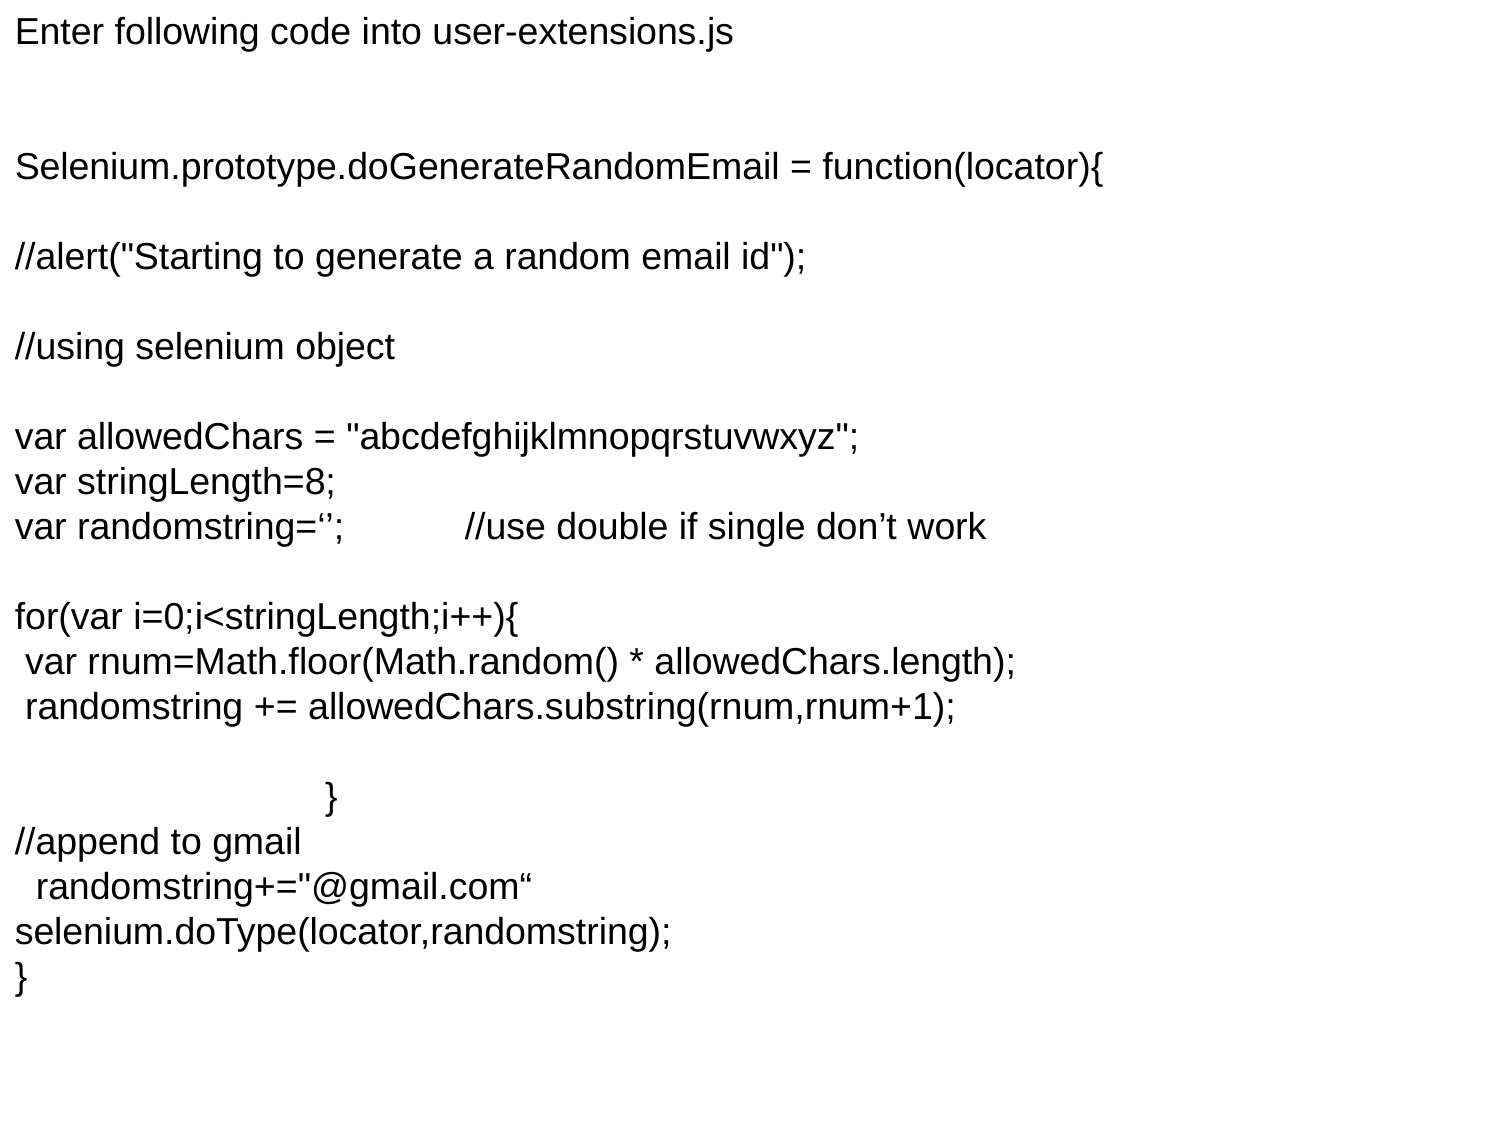

Enter following code into user-extensions.js

Selenium.prototype.doGenerateRandomEmail = function(locator){

//alert("Starting to generate a random email id");

//using selenium object

var allowedChars = "abcdefghijklmnopqrstuvwxyz";
var stringLength=8;
var randomstring=‘’;	//use double if single don’t work

for(var i=0;i<stringLength;i++){
 var rnum=Math.floor(Math.random() * allowedChars.length);
 randomstring += allowedChars.substring(rnum,rnum+1);

		 }
//append to gmail
  randomstring+="@gmail.com“
selenium.doType(locator,randomstring);
}